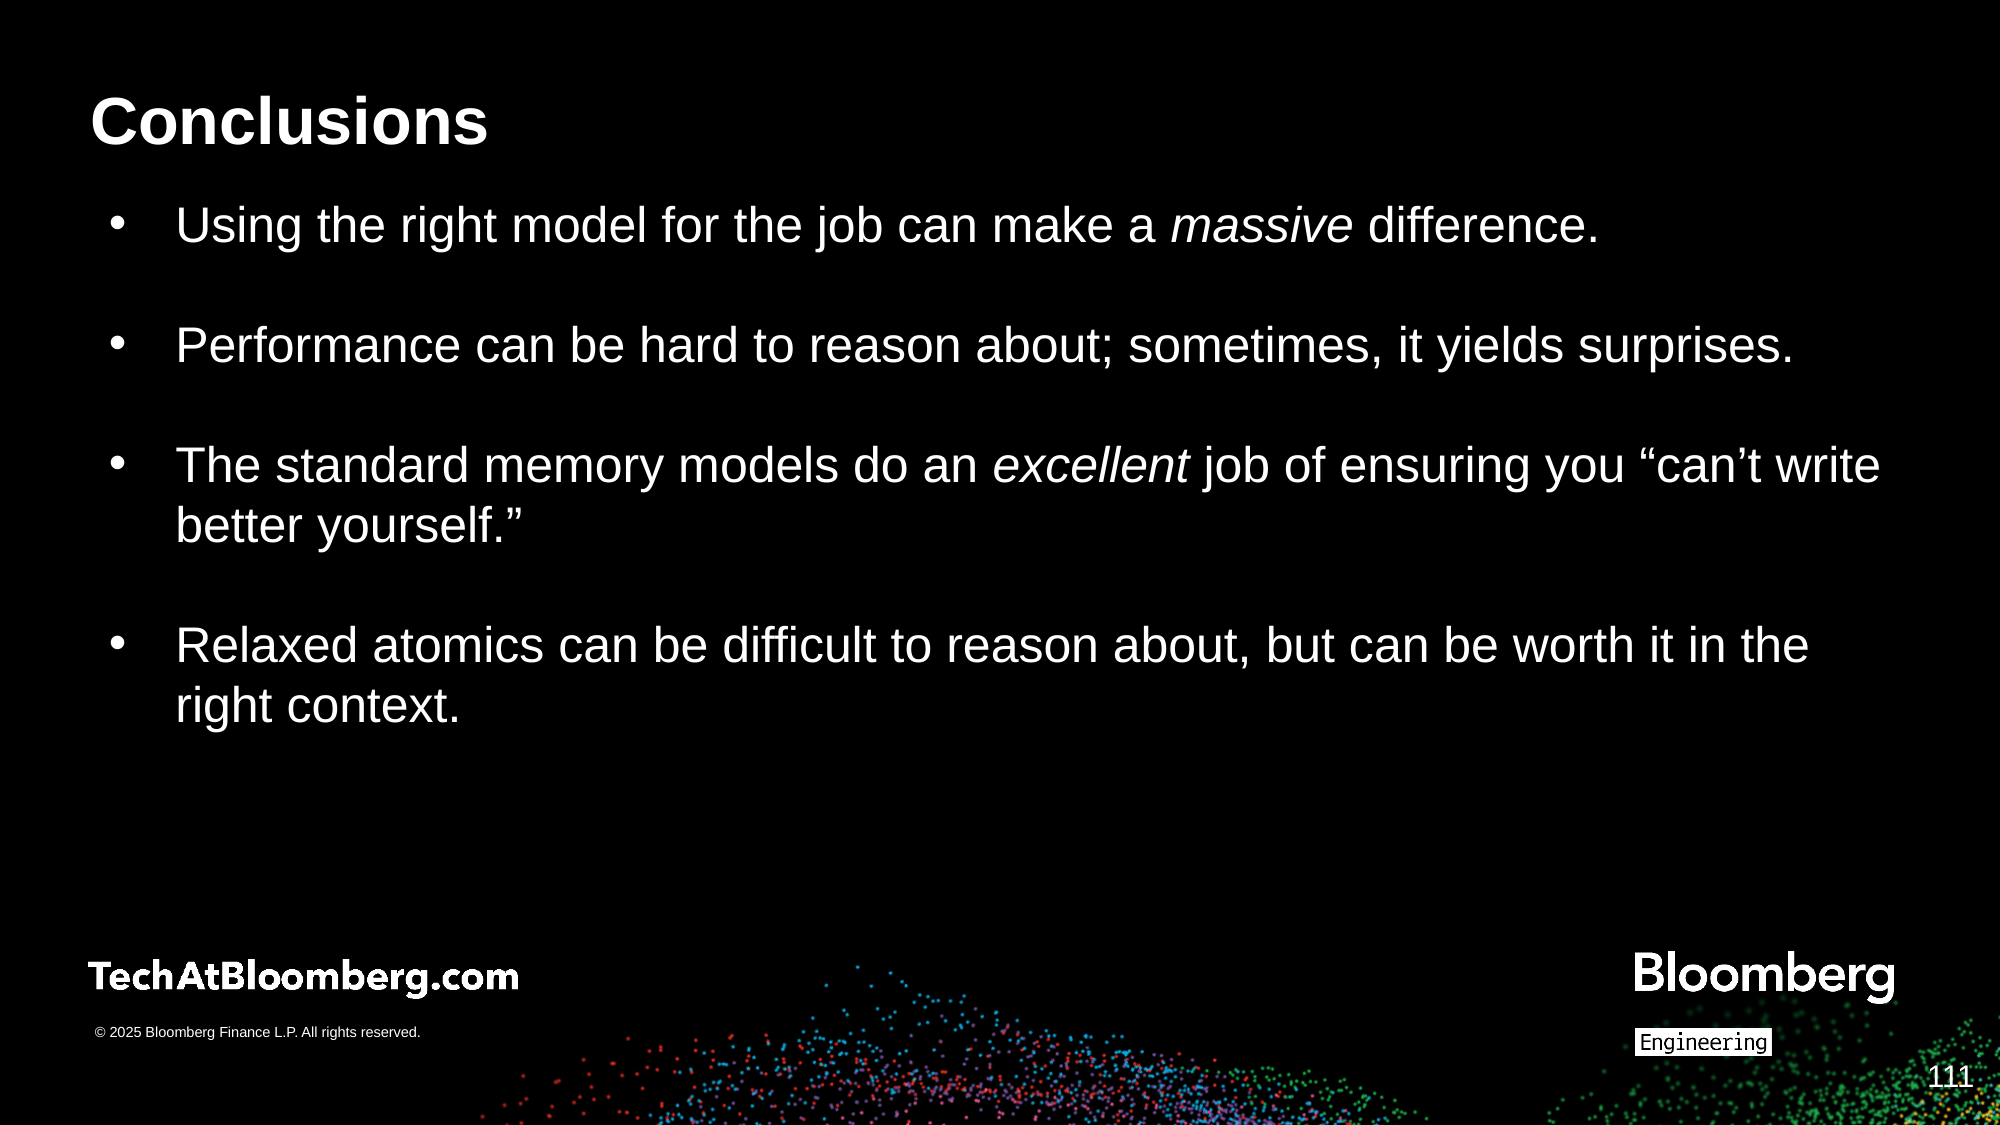

# Conclusions
Using the right model for the job can make a massive difference.

Performance can be hard to reason about; sometimes, it yields surprises.

The standard memory models do an excellent job of ensuring you “can’t write better yourself.”

Relaxed atomics can be difficult to reason about, but can be worth it in the right context.
111